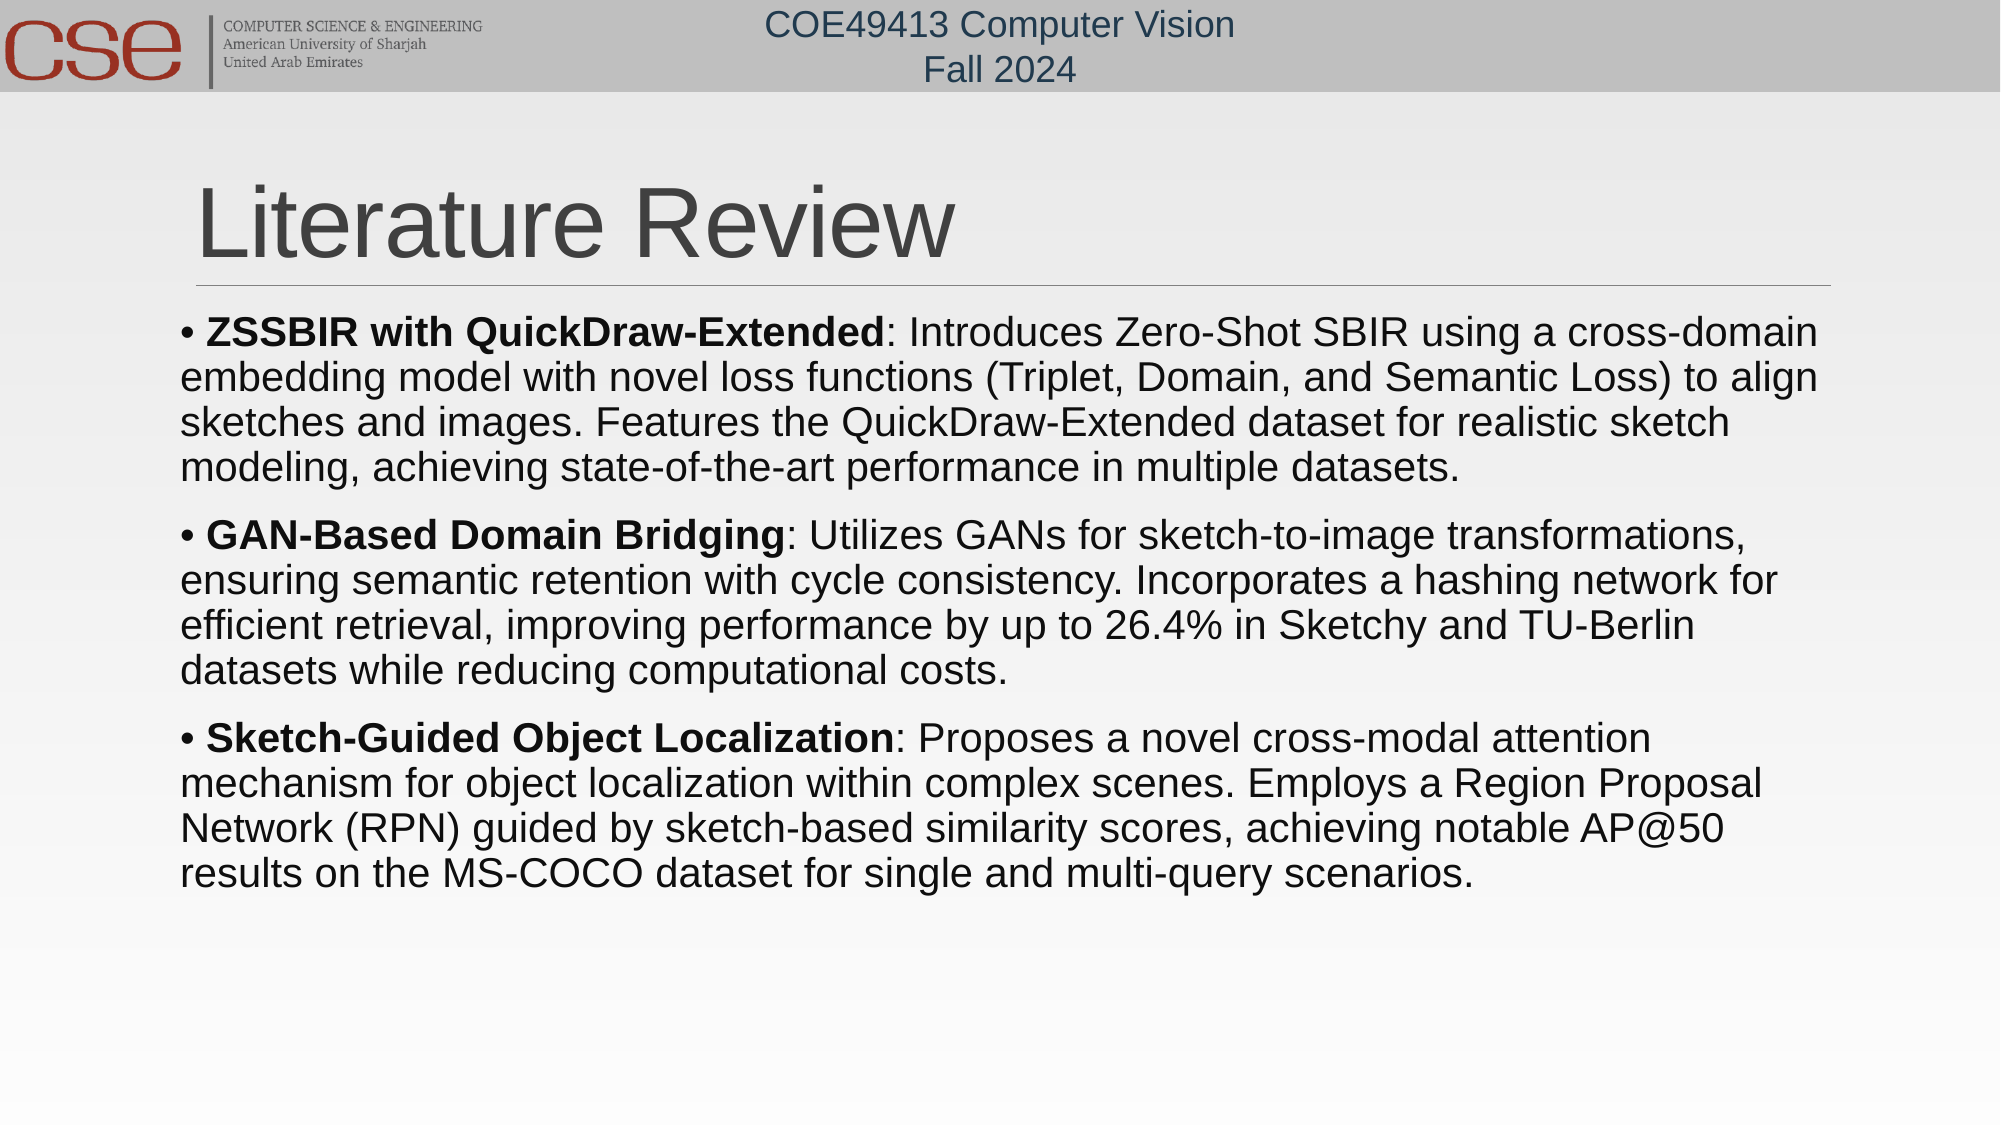

# Literature Review
• ZSSBIR with QuickDraw-Extended: Introduces Zero-Shot SBIR using a cross-domain embedding model with novel loss functions (Triplet, Domain, and Semantic Loss) to align sketches and images. Features the QuickDraw-Extended dataset for realistic sketch modeling, achieving state-of-the-art performance in multiple datasets.
• GAN-Based Domain Bridging: Utilizes GANs for sketch-to-image transformations, ensuring semantic retention with cycle consistency. Incorporates a hashing network for efficient retrieval, improving performance by up to 26.4% in Sketchy and TU-Berlin datasets while reducing computational costs.
• Sketch-Guided Object Localization: Proposes a novel cross-modal attention mechanism for object localization within complex scenes. Employs a Region Proposal Network (RPN) guided by sketch-based similarity scores, achieving notable AP@50 results on the MS-COCO dataset for single and multi-query scenarios.